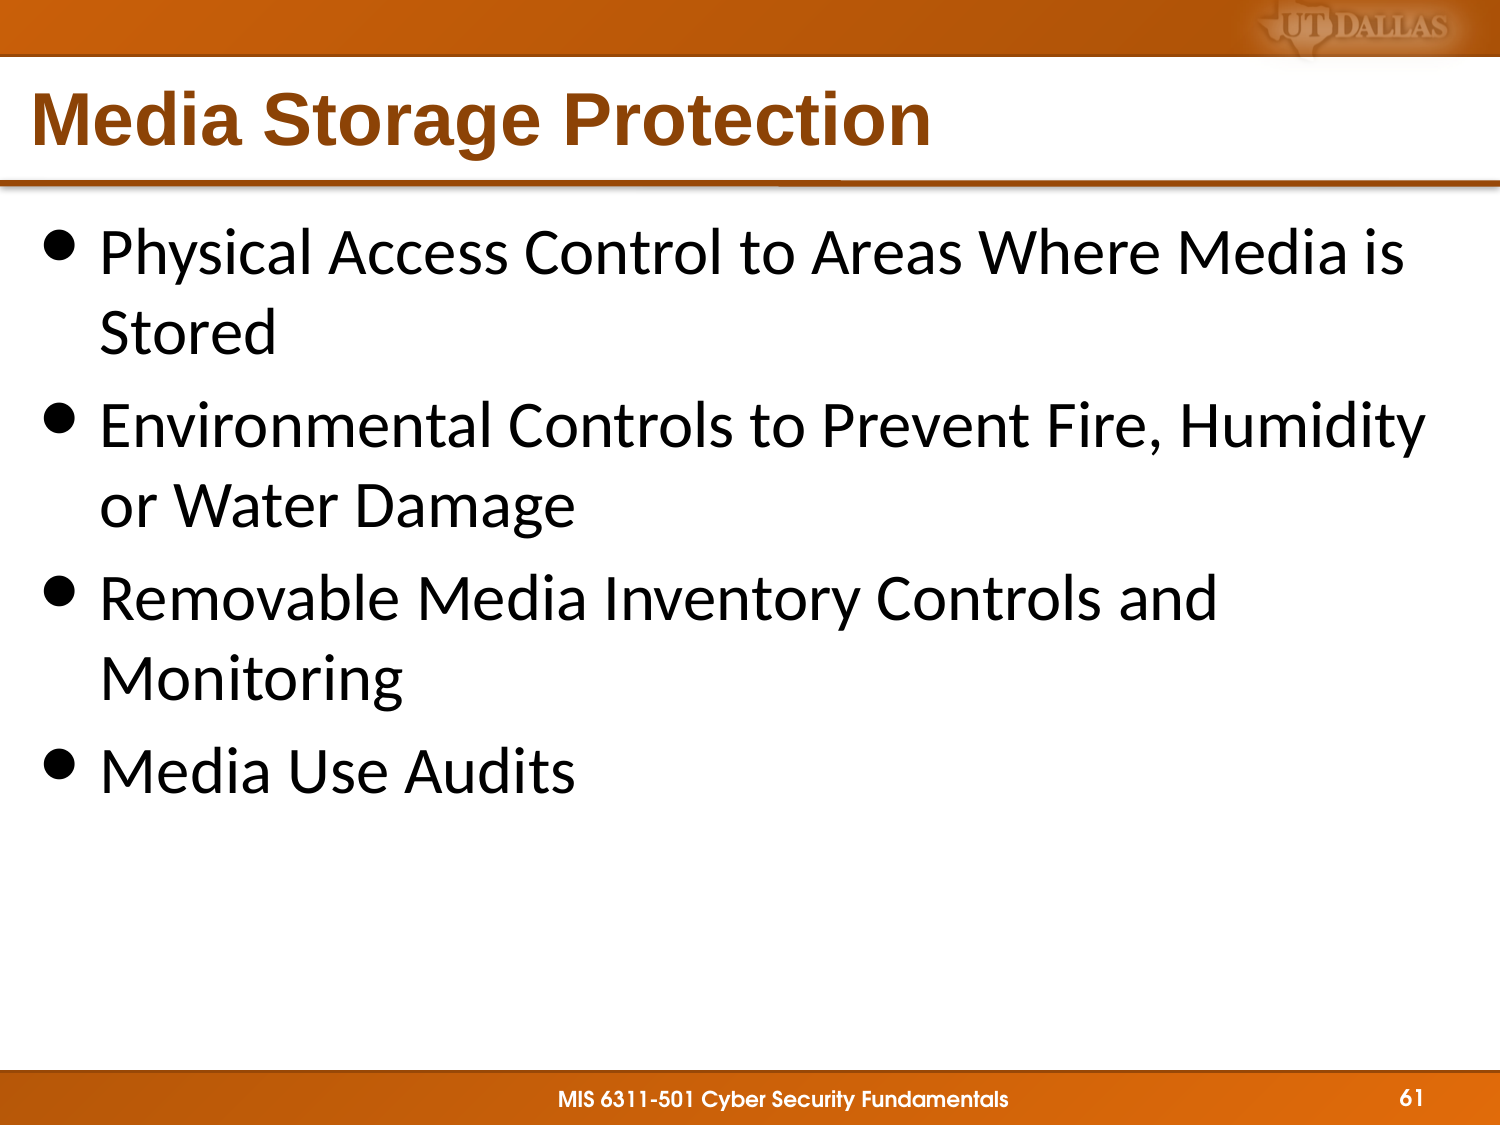

# Media Storage Protection
Physical Access Control to Areas Where Media is Stored
Environmental Controls to Prevent Fire, Humidity or Water Damage
Removable Media Inventory Controls and Monitoring
Media Use Audits
61